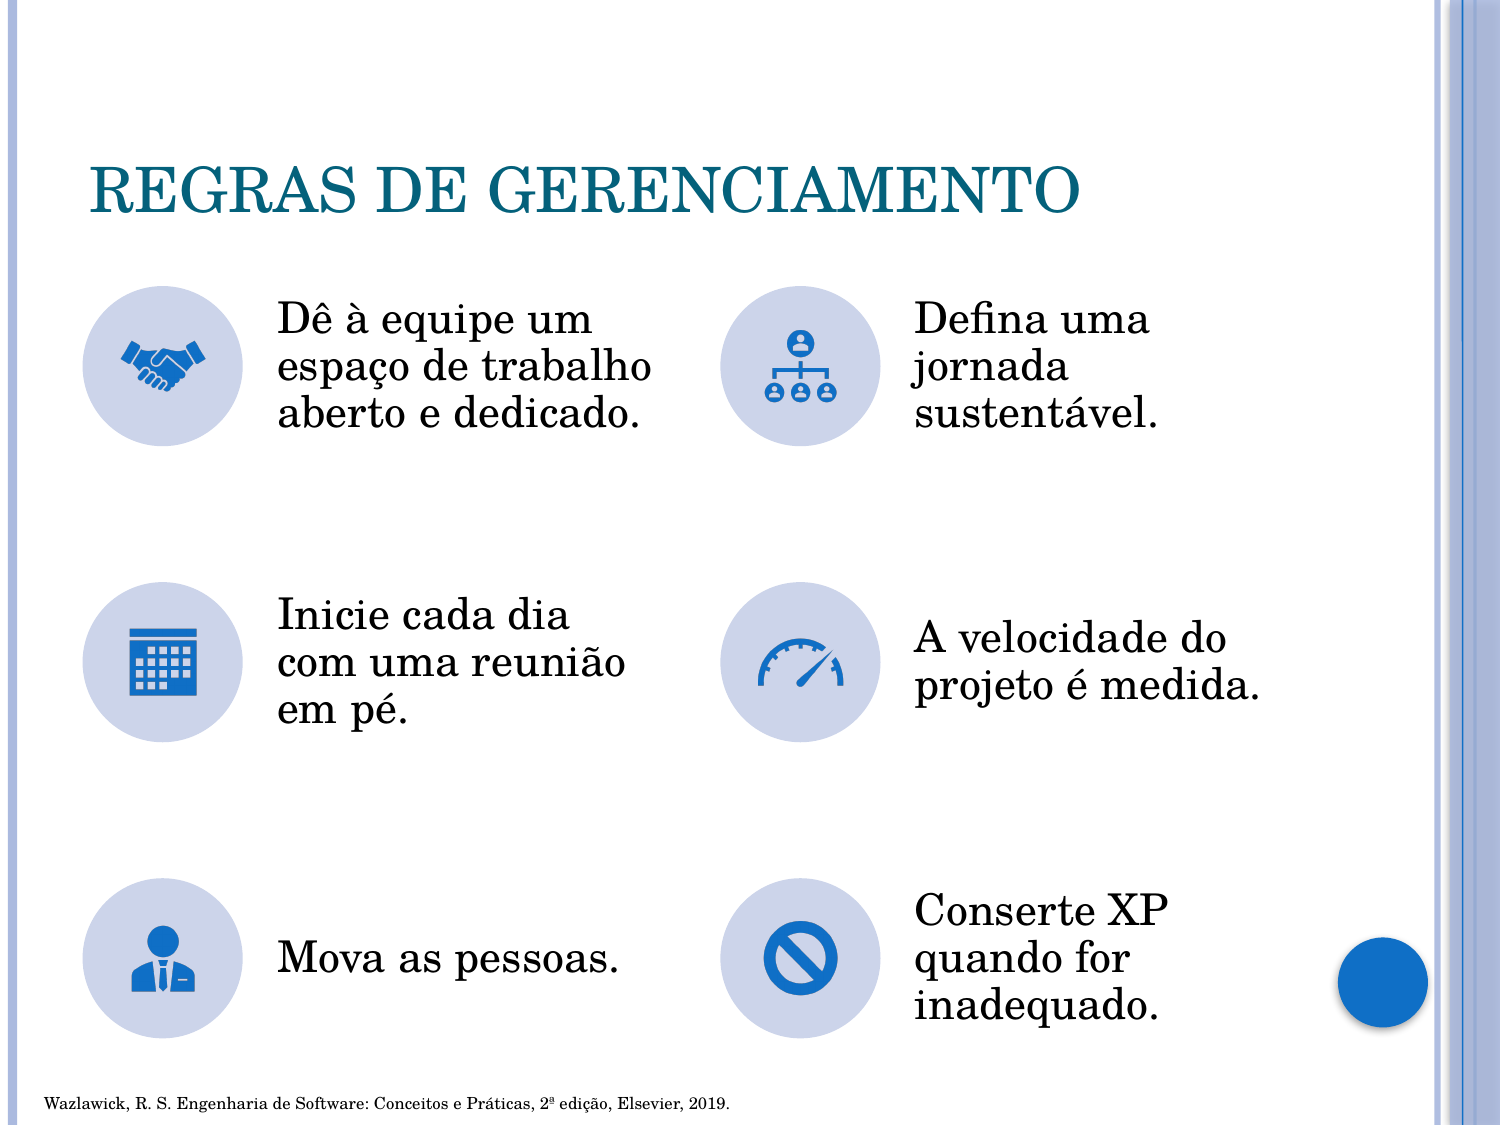

# Regras de gerenciamento
Dê à equipe um espaço de trabalho aberto e dedicado.
Defina uma jornada sustentável.
Inicie cada dia com uma reunião em pé.
A velocidade do projeto é medida.
Mova as pessoas.
Conserte XP quando for inadequado.